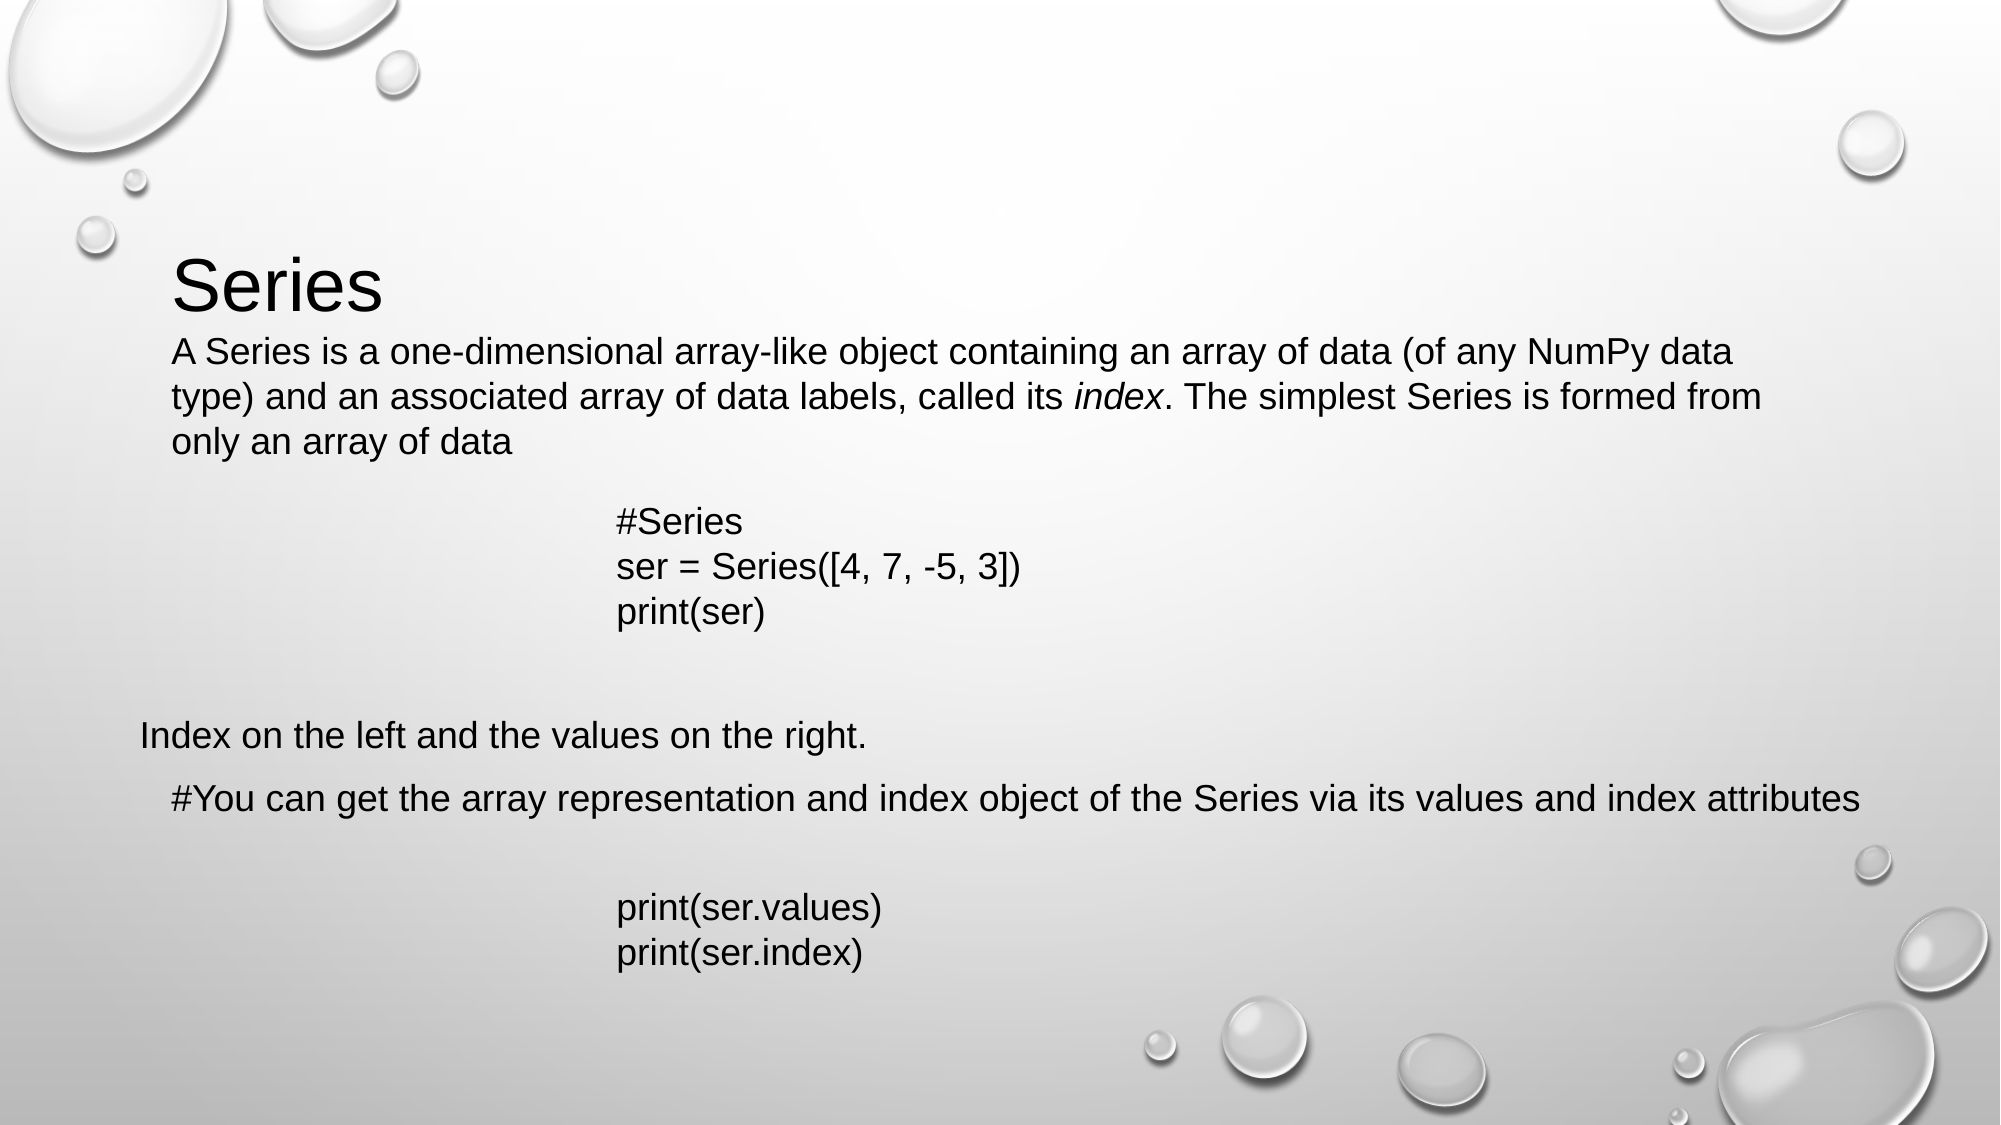

Series
A Series is a one-dimensional array-like object containing an array of data (of any NumPy data type) and an associated array of data labels, called its index. The simplest Series is formed from only an array of data
#Series
ser = Series([4, 7, -5, 3])
print(ser)
Index on the left and the values on the right.
#You can get the array representation and index object of the Series via its values and index attributes
print(ser.values)
print(ser.index)